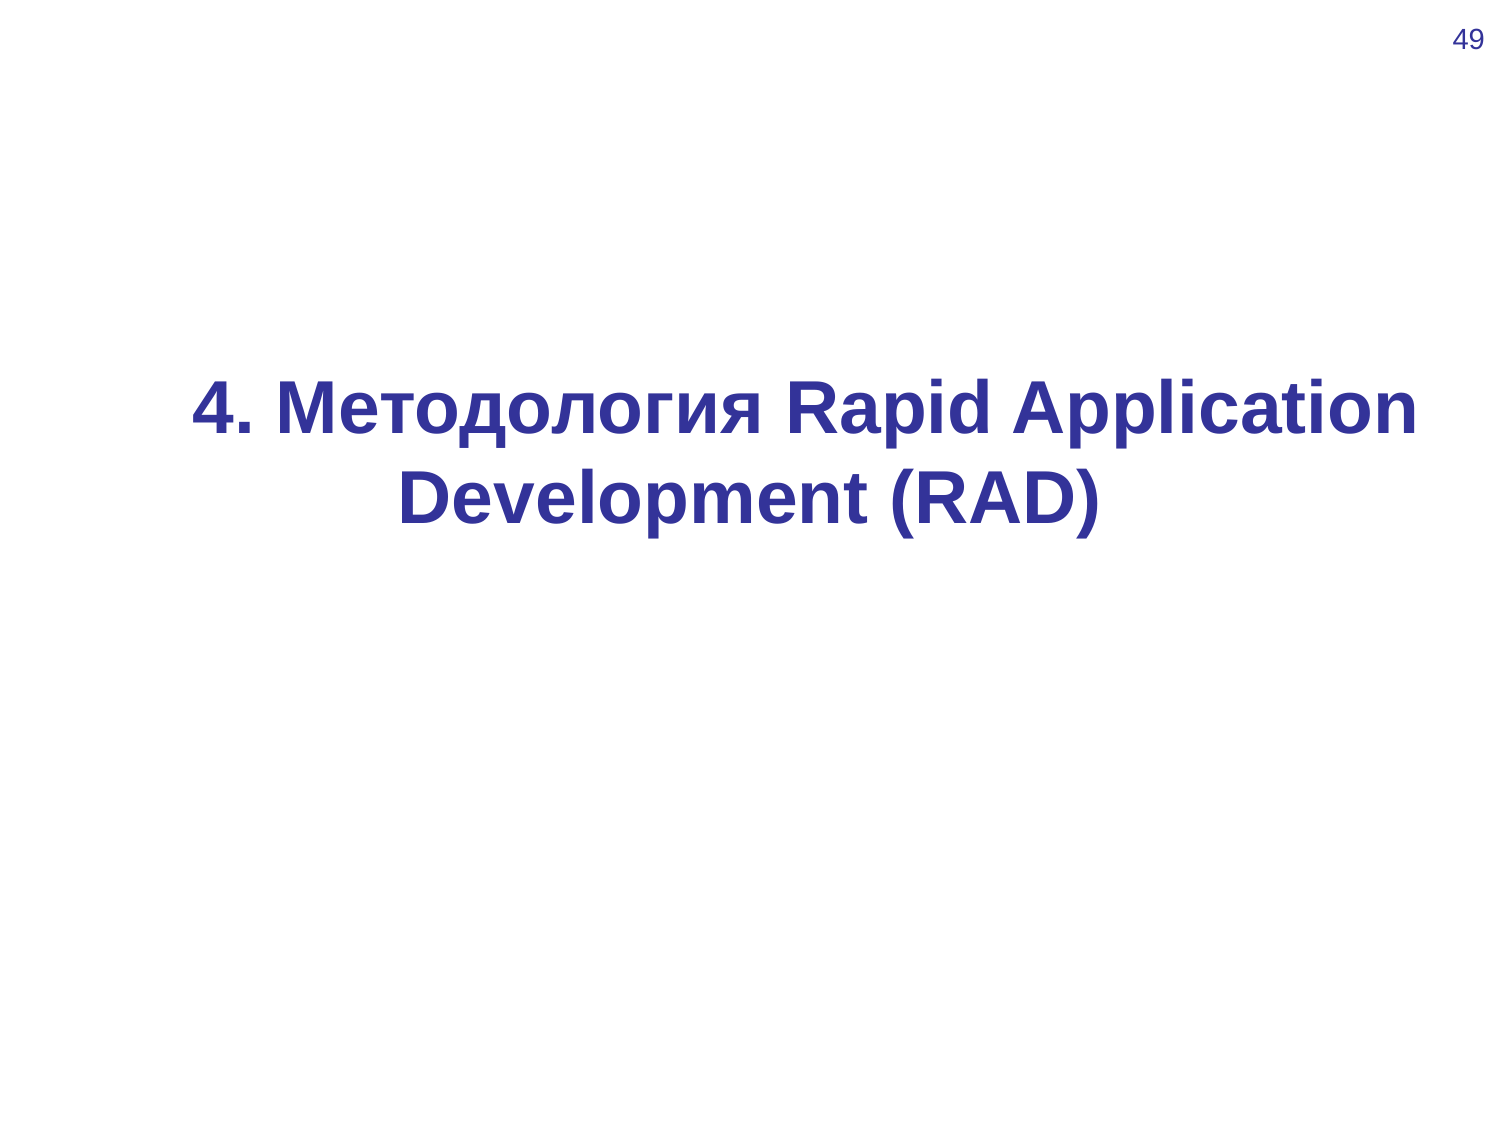

49
4. Методология Rapid Application Development (RAD)